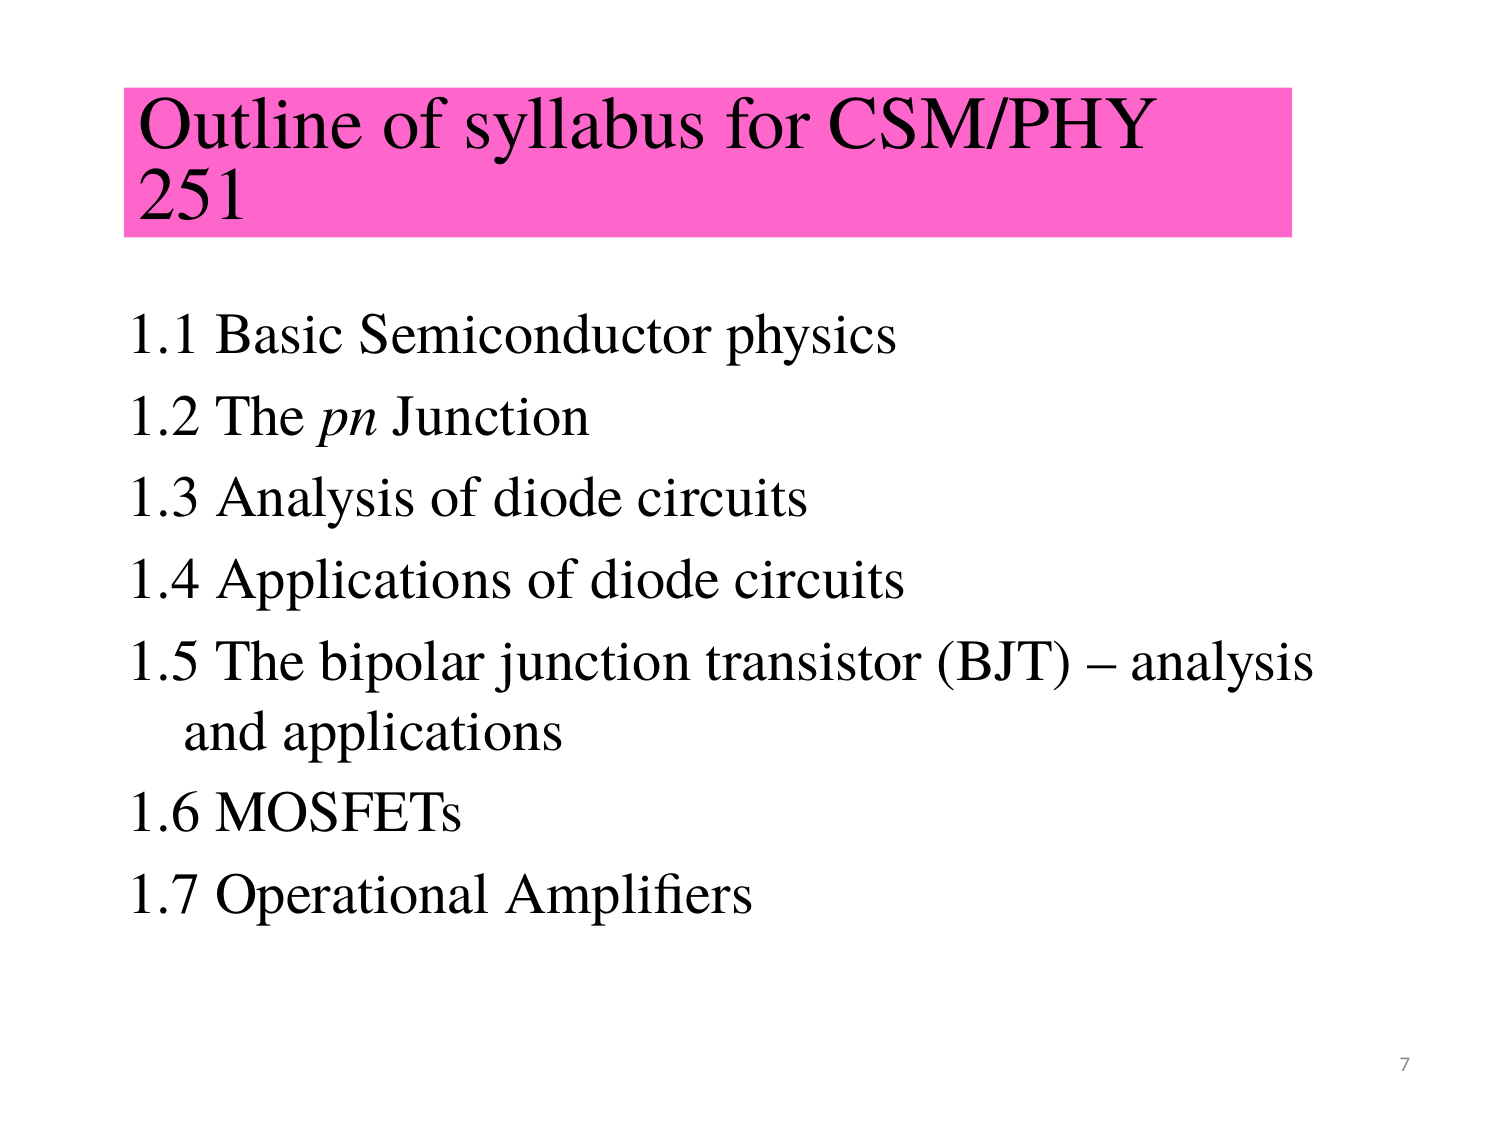

# Outline of syllabus for CSM/PHY 251
1.1 Basic Semiconductor physics
1.2 The pn Junction
1.3 Analysis of diode circuits
1.4 Applications of diode circuits
1.5 The bipolar junction transistor (BJT) – analysis and applications
1.6 MOSFETs
1.7 Operational Amplifiers

7